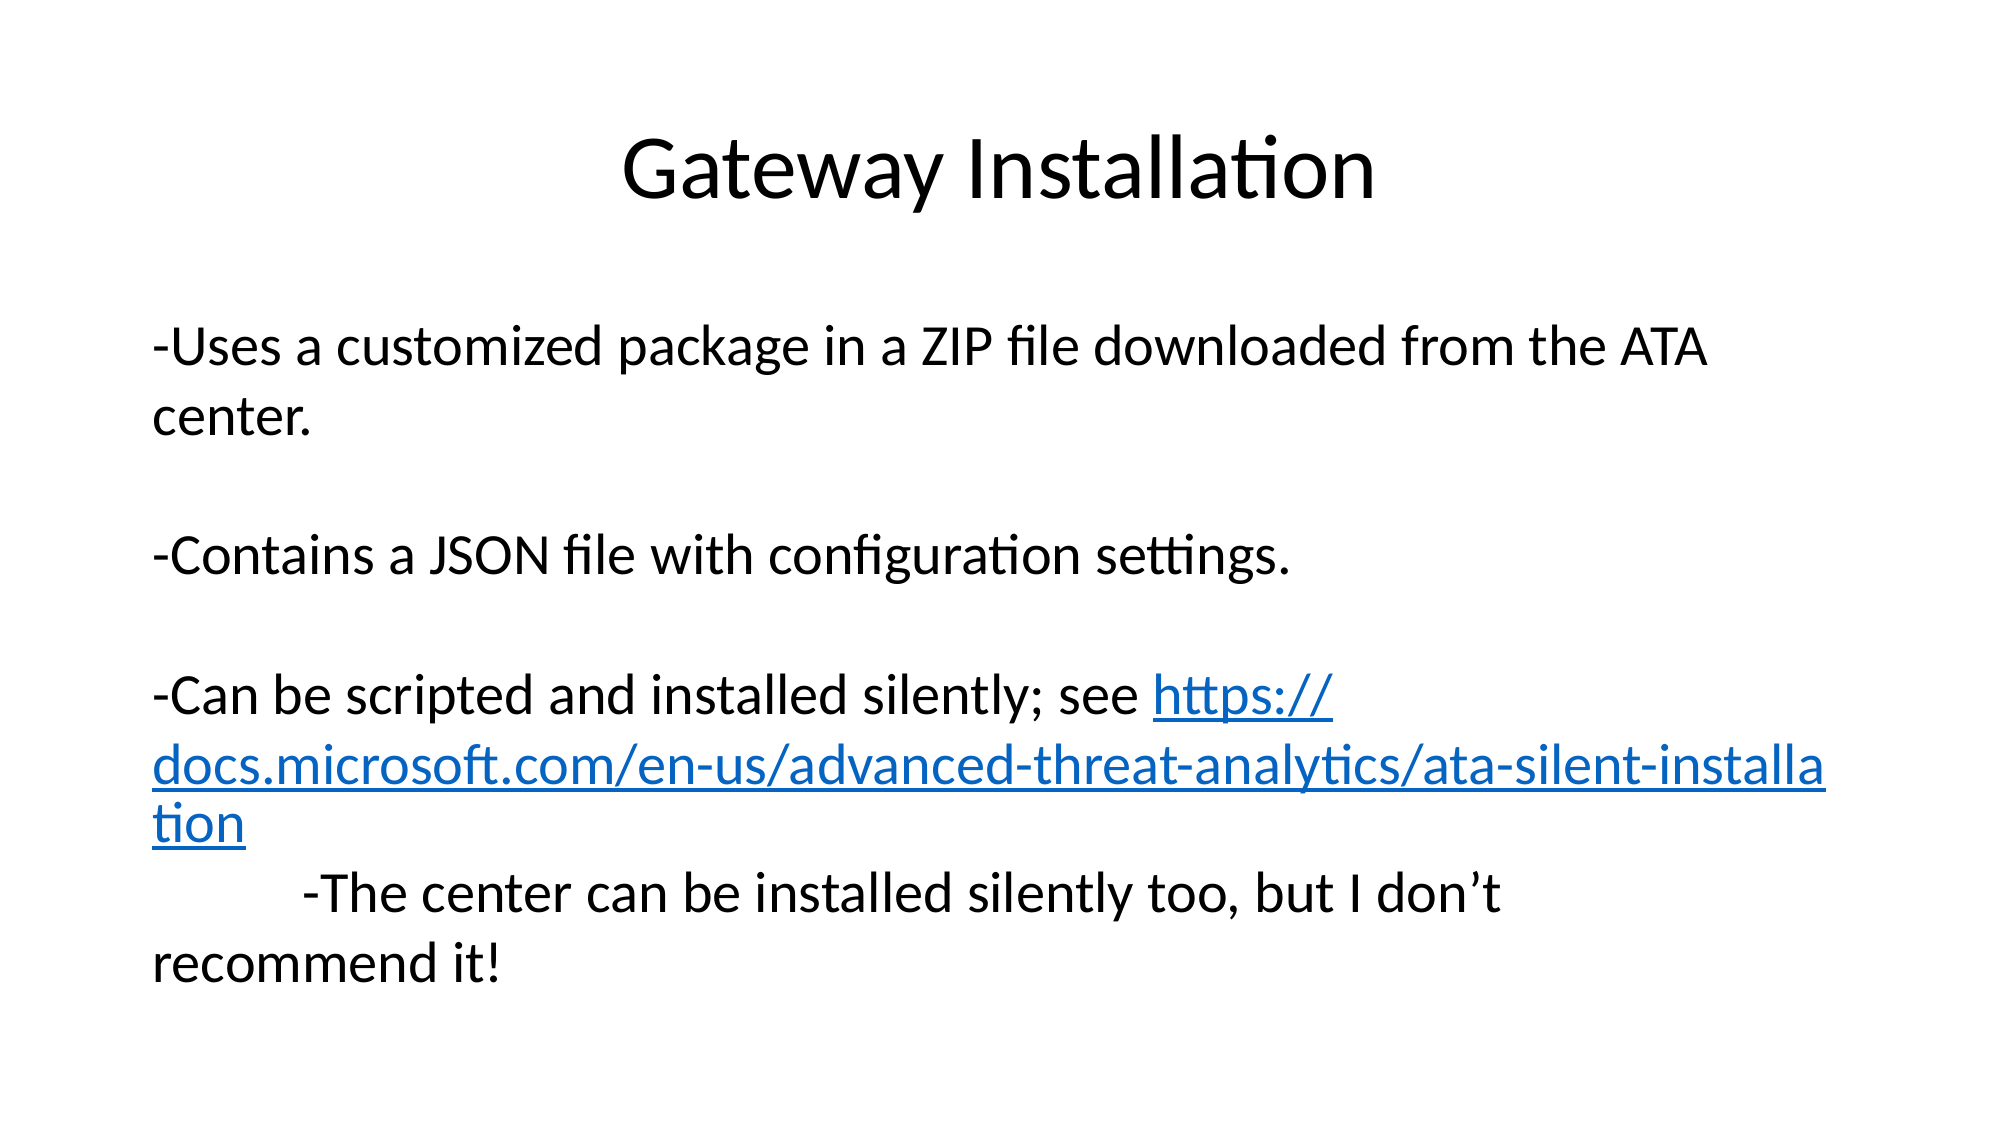

# Gateway Installation
-Uses a customized package in a ZIP file downloaded from the ATA center.

-Contains a JSON file with configuration settings.

-Can be scripted and installed silently; see https://docs.microsoft.com/en-us/advanced-threat-analytics/ata-silent-installation
	-The center can be installed silently too, but I don’t 	recommend it!